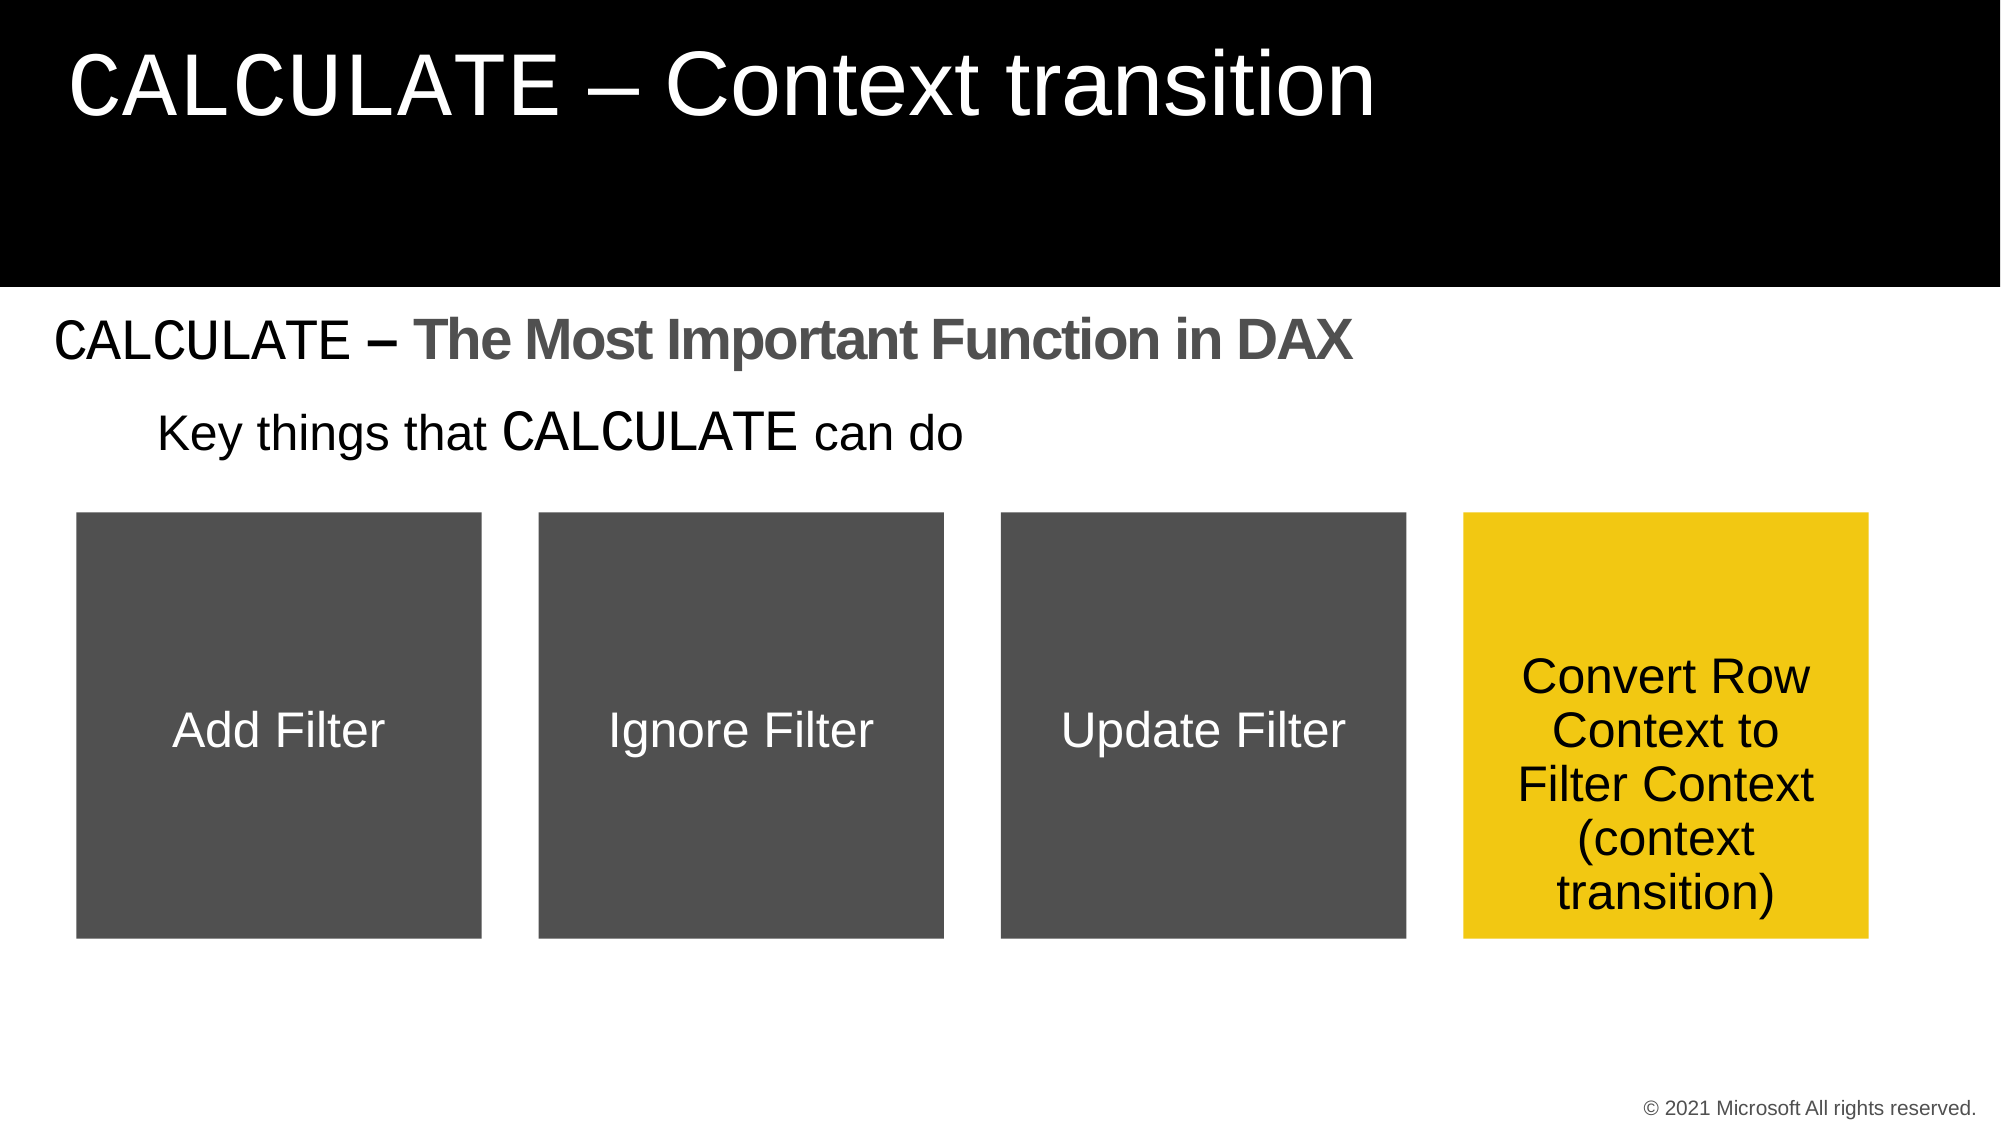

CALCULATE – Context transition

# CALCULATE – The Most Important Function in DAX
Key things that CALCULATE can do

Add Filter

Ignore Filter

Update Filter

Convert Row Context to Filter Context (context transition)

© 2021 Microsoft All rights reserved.